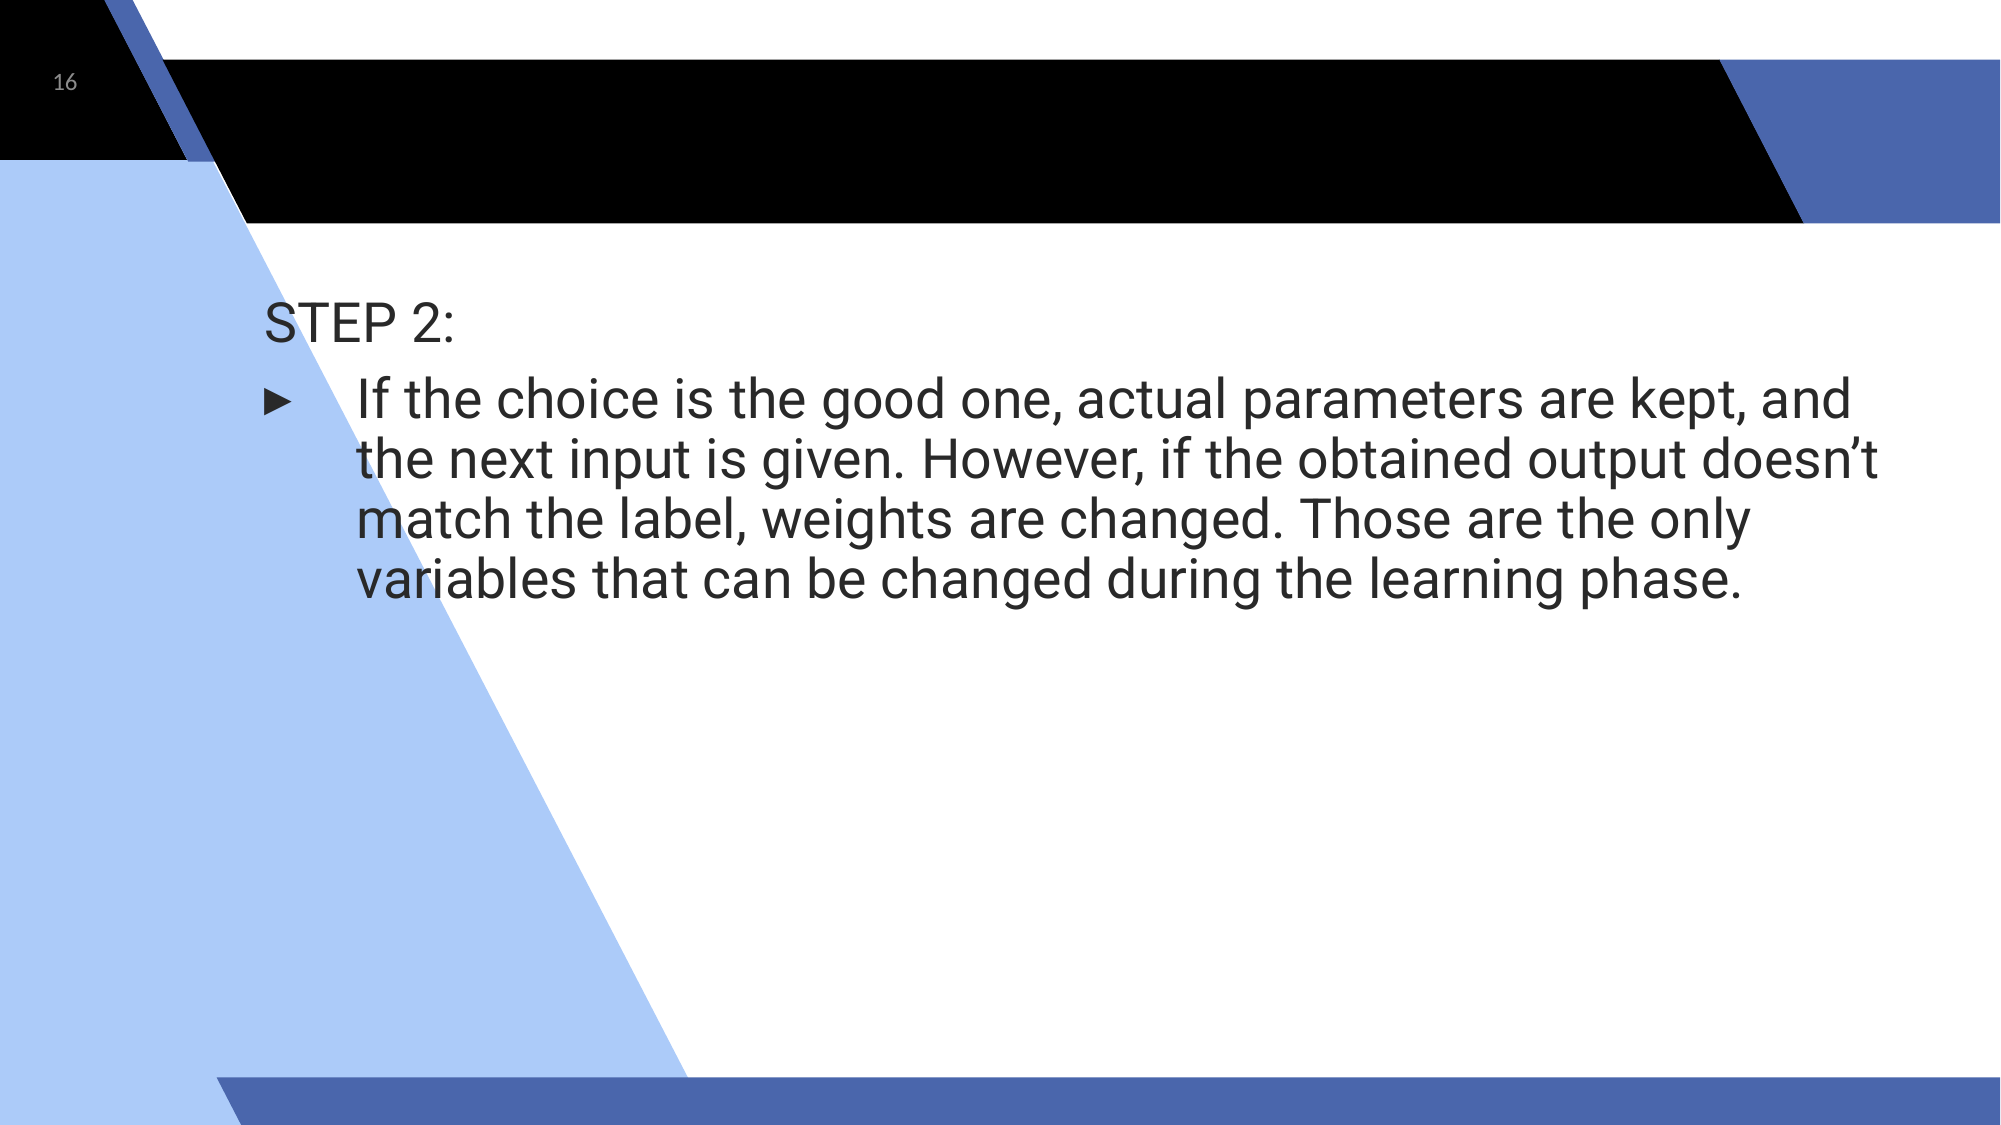

16
STEP 2:
If the choice is the good one, actual parameters are kept, and the next input is given. However, if the obtained output doesn’t match the label, weights are changed. Those are the only variables that can be changed during the learning phase.